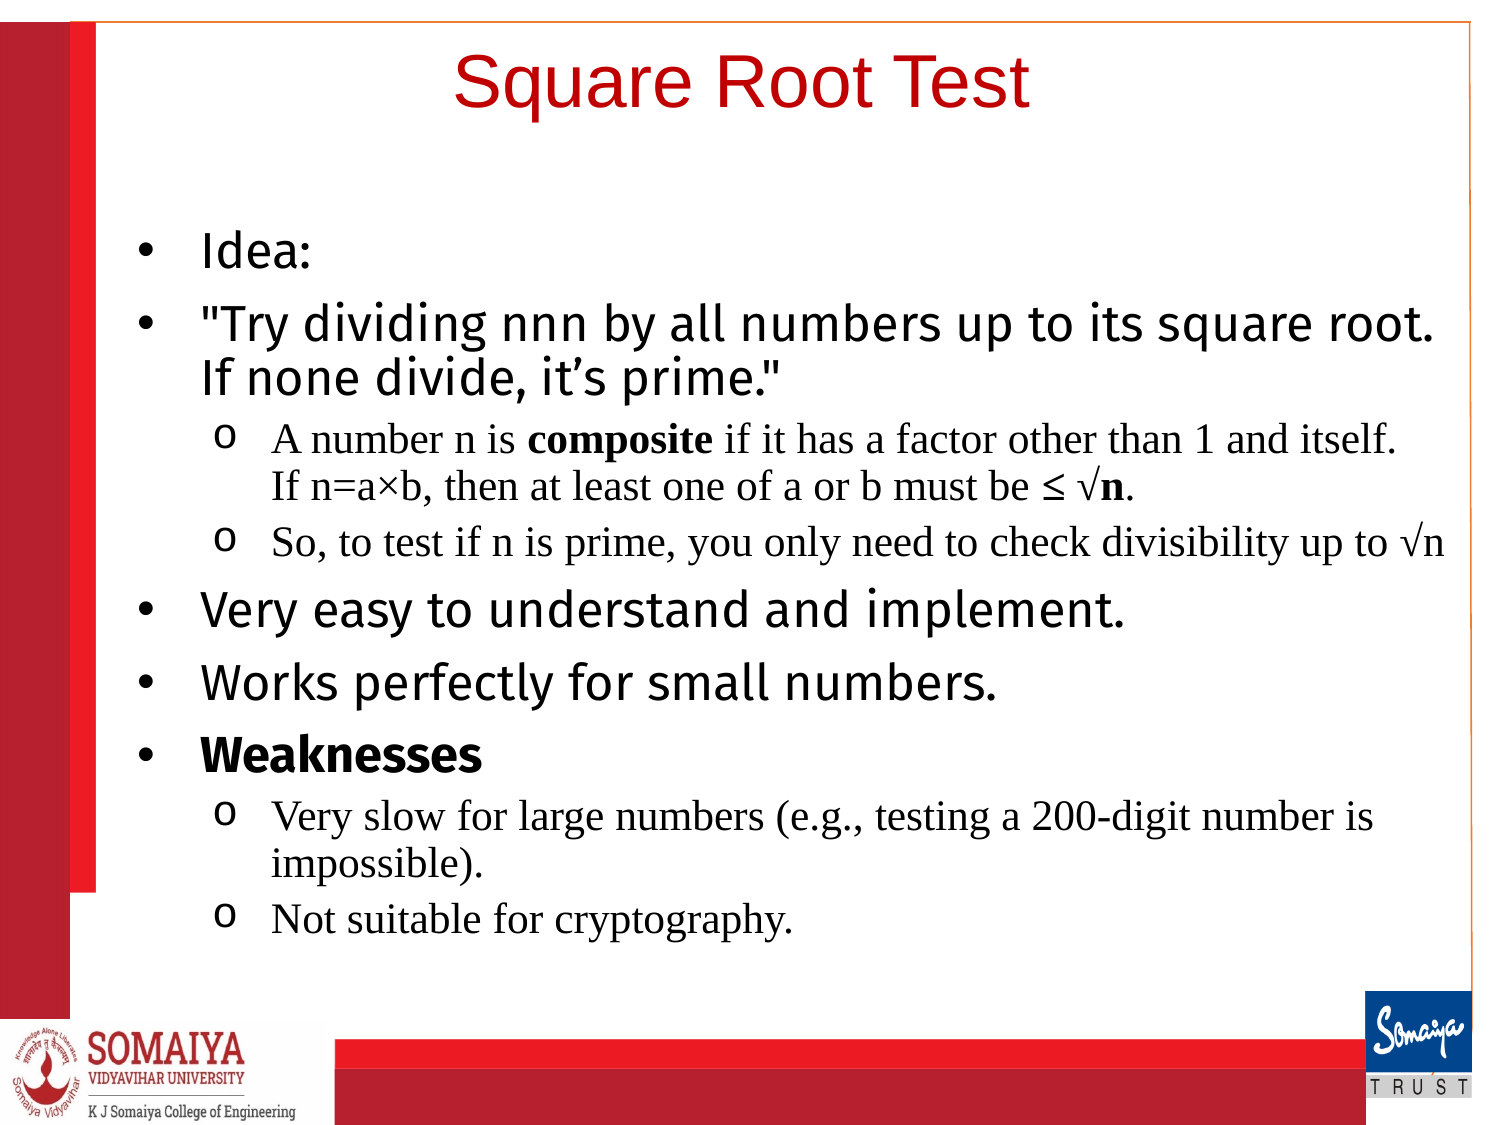

# Square Root Test
Idea:
"Try dividing nnn by all numbers up to its square root. If none divide, it’s prime."
A number n is composite if it has a factor other than 1 and itself.
If n=a×b, then at least one of a or b must be ≤ √n.
So, to test if n is prime, you only need to check divisibility up to √n
Very easy to understand and implement.
Works perfectly for small numbers.
Weaknesses
Very slow for large numbers (e.g., testing a 200-digit number is impossible).
Not suitable for cryptography.